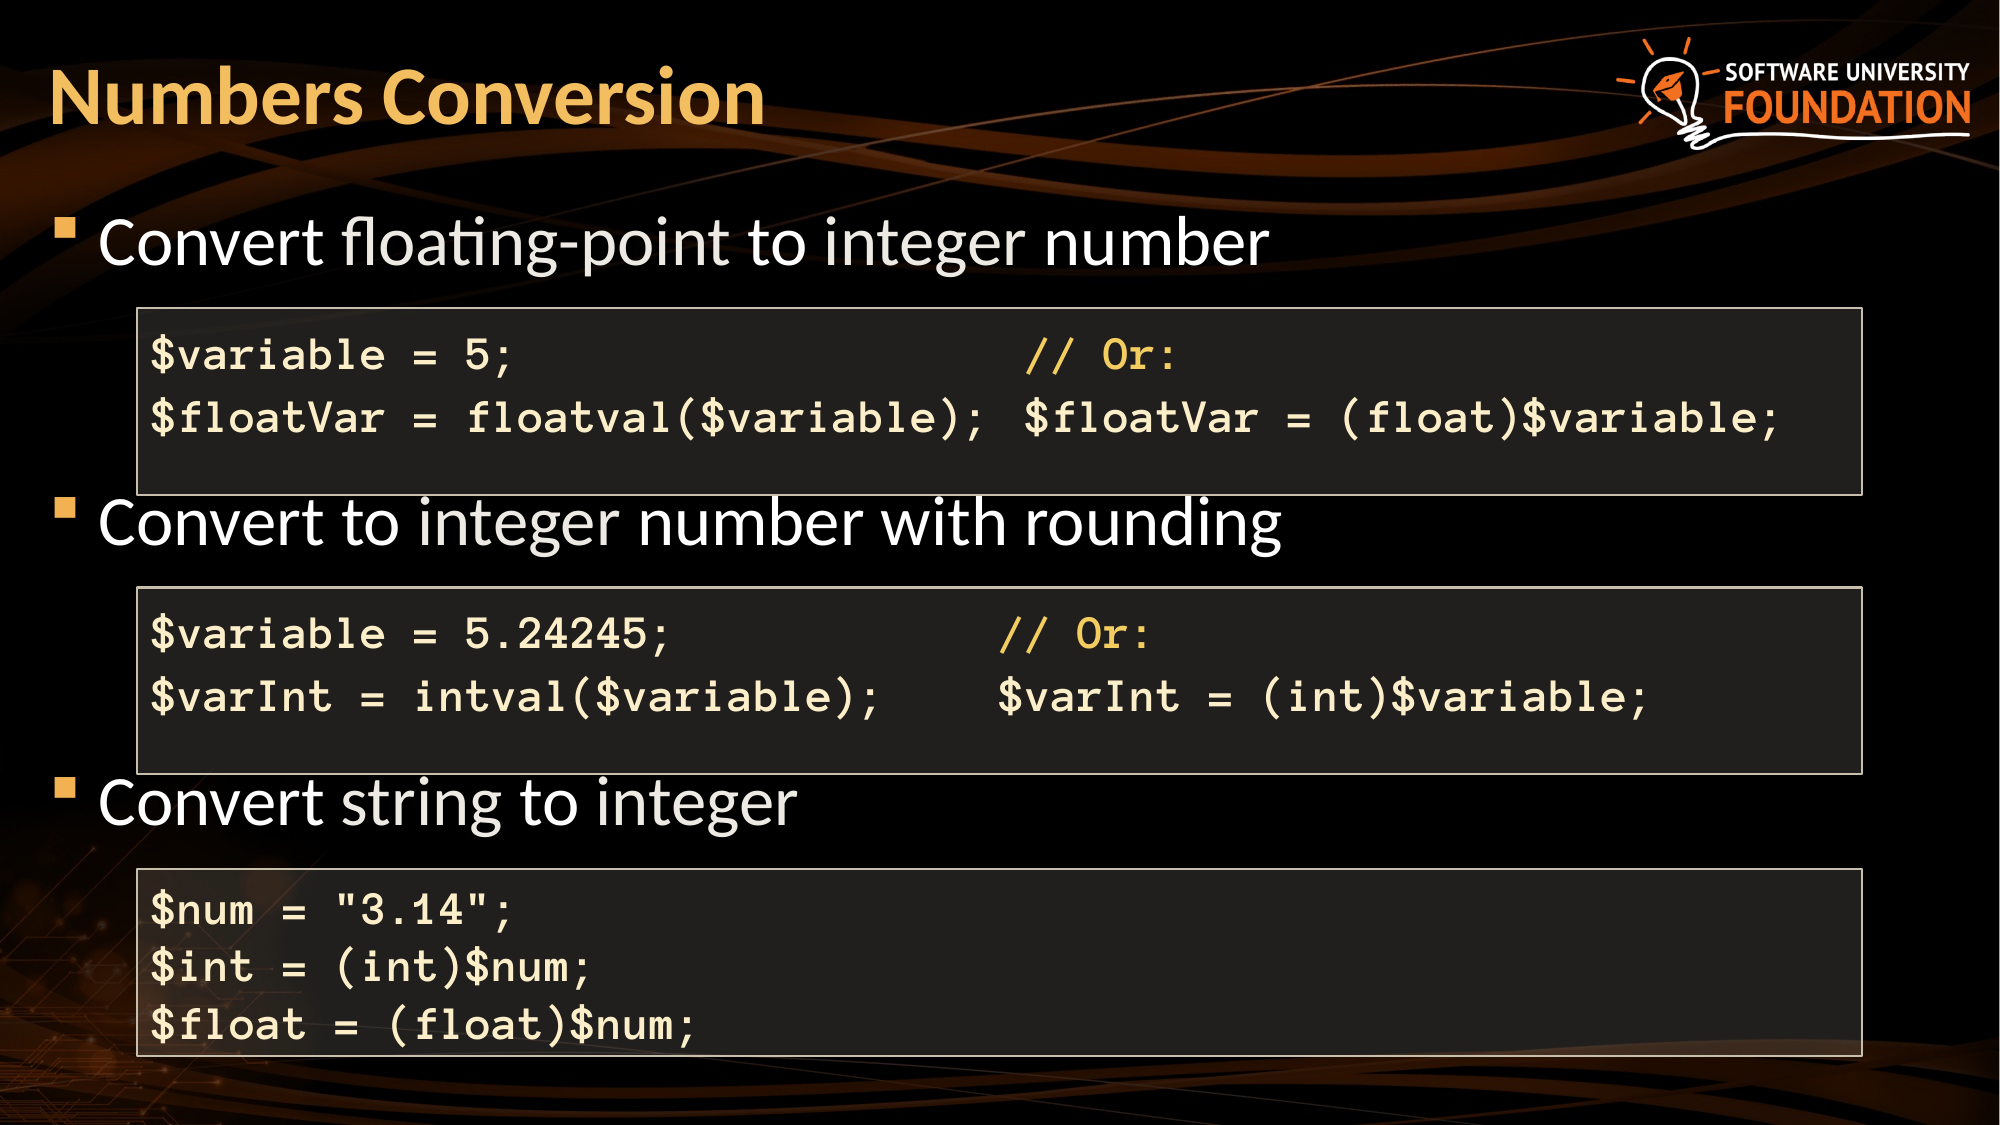

# Numbers Conversion
Convert floating-point to integer number

Convert to integer number with rounding

Convert string to integer
$variable = 5;
$floatVar = floatval($variable);
 // Or:
 $floatVar = (float)$variable;
$variable = 5.24245;
$varInt = intval($variable);
// Or:
$varInt = (int)$variable;
$num = "3.14";
$int = (int)$num;
$float = (float)$num;